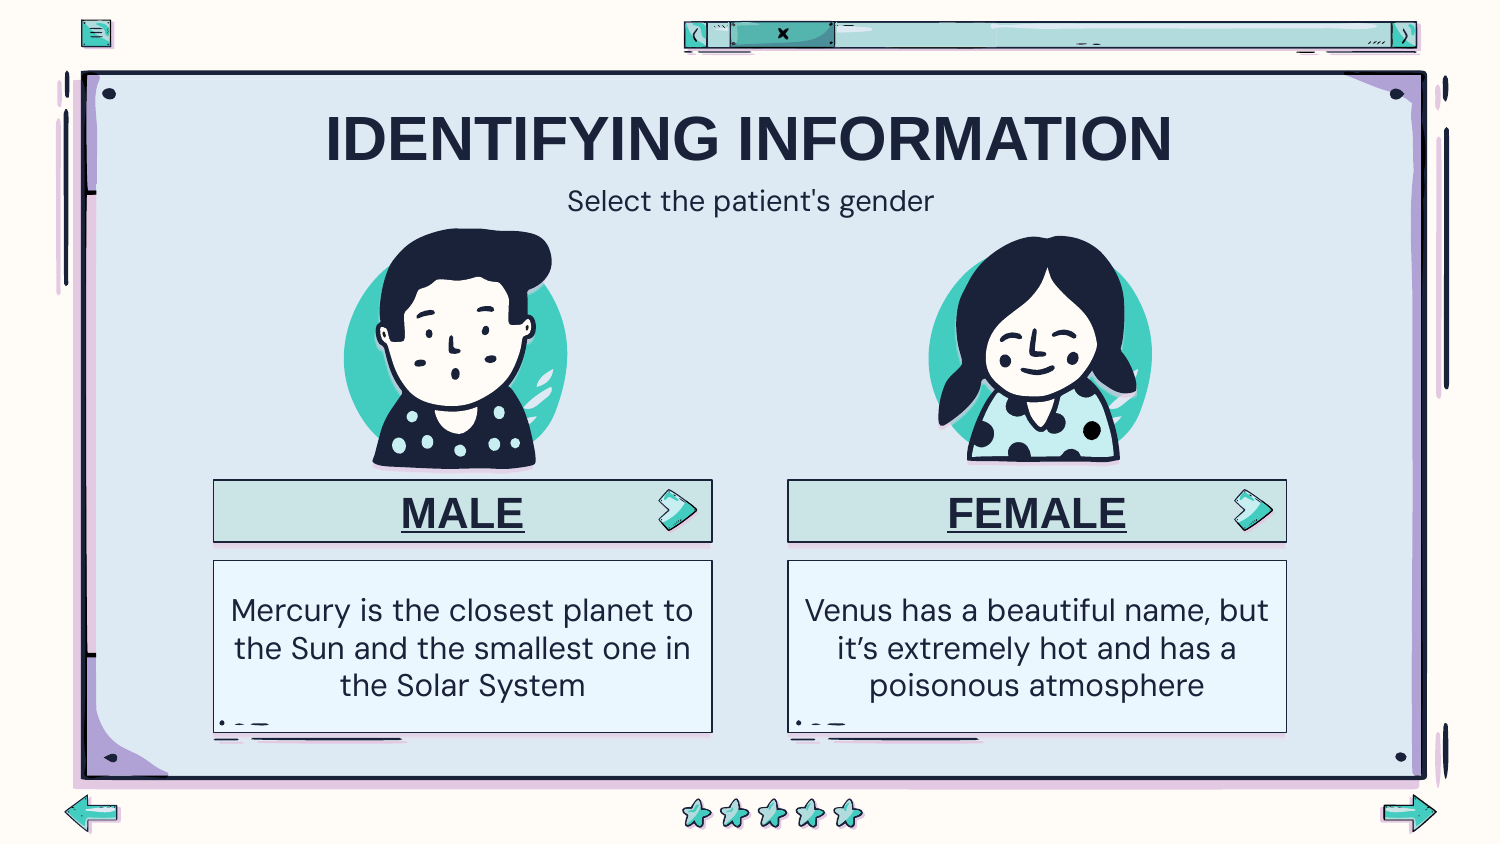

# IDENTIFYING INFORMATION
Select the patient's gender

MALE
FEMALE

Mercury is the closest planet to the Sun and the smallest one in the Solar System
Venus has a beautiful name, but it’s extremely hot and has a poisonous atmosphere